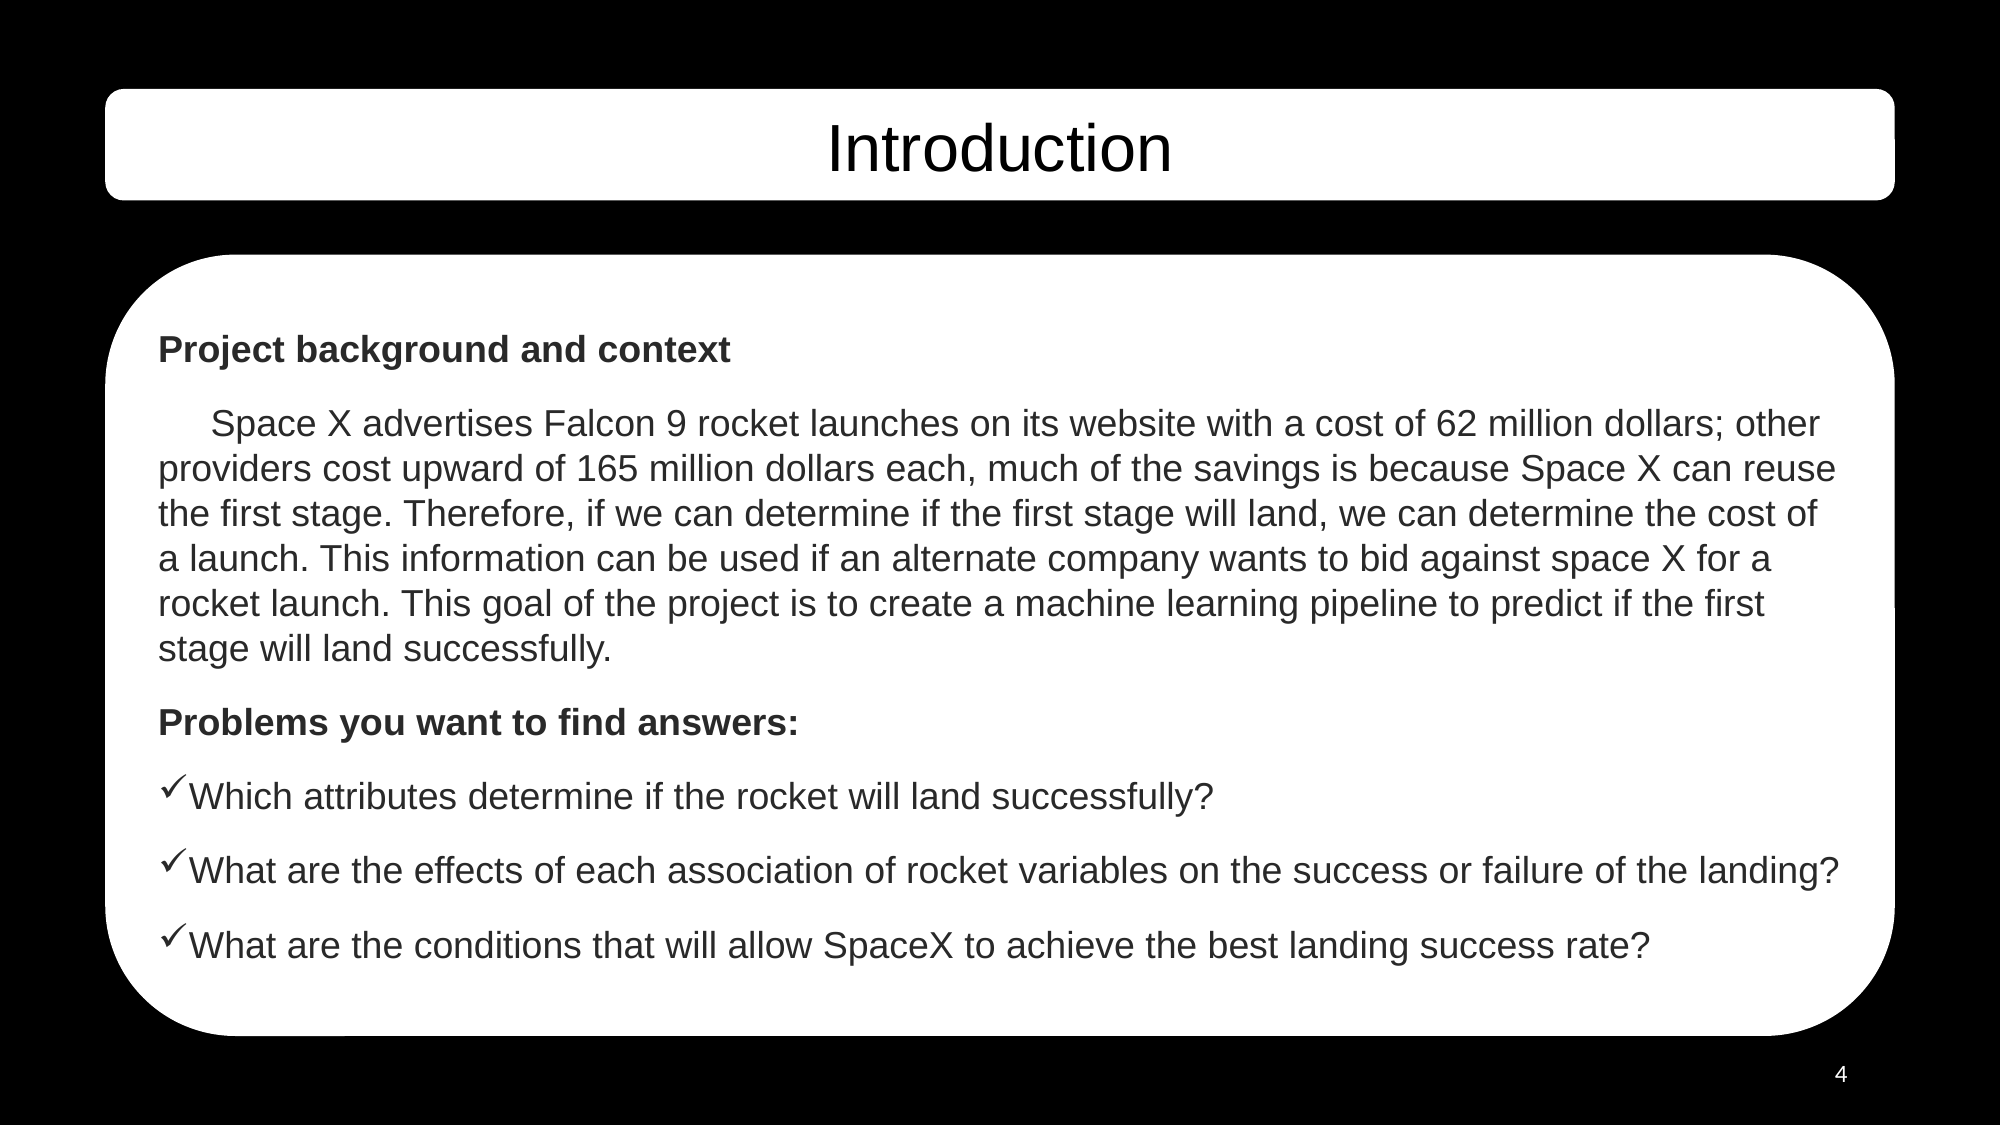

Introduction
Project background and context
     Space X advertises Falcon 9 rocket launches on its website with a cost of 62 million dollars; other providers cost upward of 165 million dollars each, much of the savings is because Space X can reuse the first stage. Therefore, if we can determine if the first stage will land, we can determine the cost of a launch. This information can be used if an alternate company wants to bid against space X for a rocket launch. This goal of the project is to create a machine learning pipeline to predict if the first stage will land successfully.
Problems you want to find answers:
Which attributes determine if the rocket will land successfully?
What are the effects of each association of rocket variables on the success or failure of the landing?
What are the conditions that will allow SpaceX to achieve the best landing success rate?
4